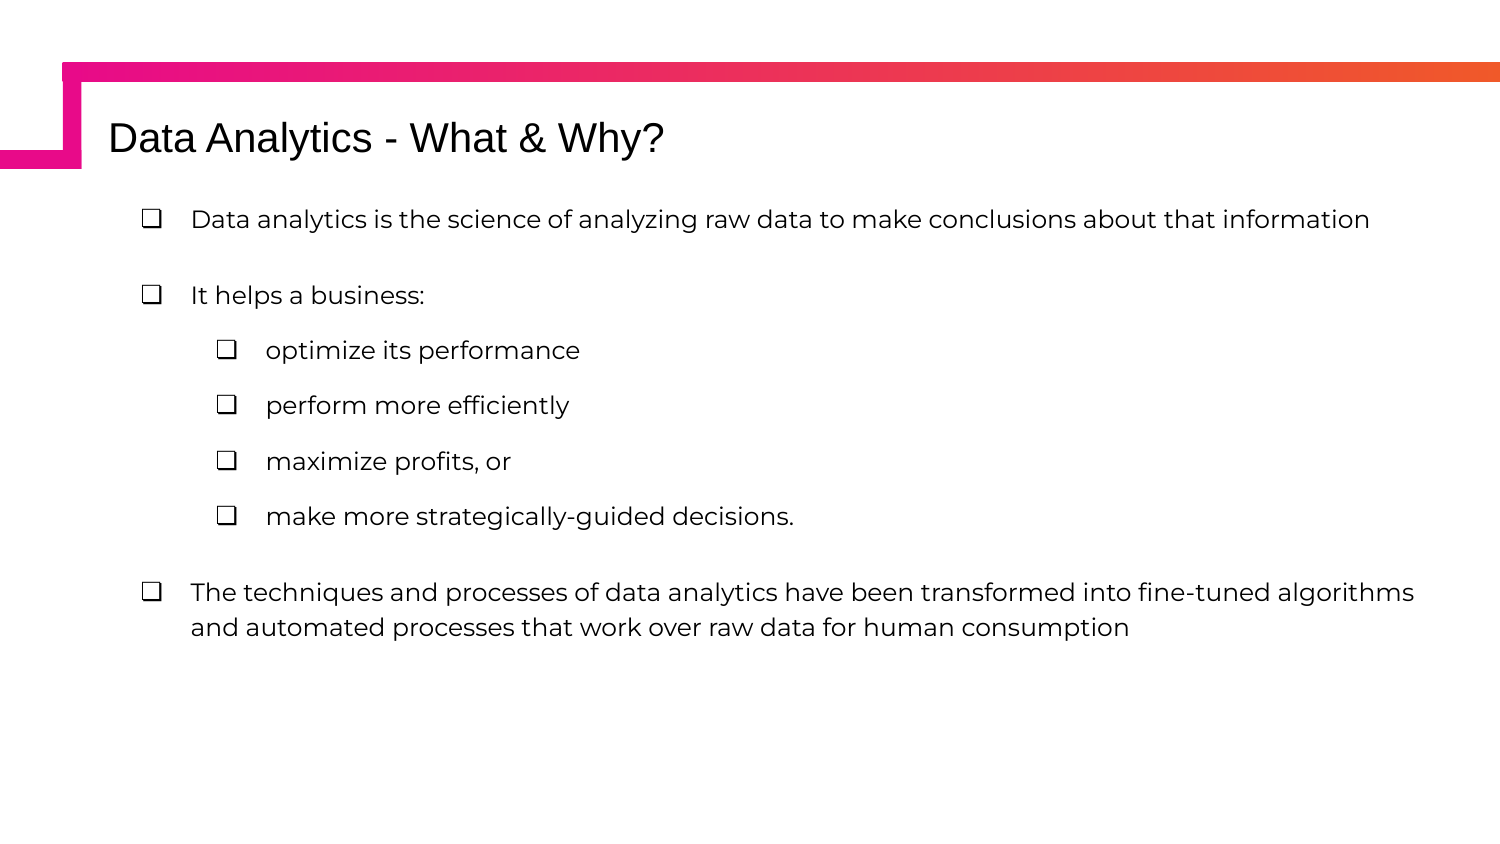

# Data Analytics - What & Why?
Data analytics is the science of analyzing raw data to make conclusions about that information
It helps a business:
optimize its performance
perform more efficiently
maximize profits, or
make more strategically-guided decisions.
The techniques and processes of data analytics have been transformed into fine-tuned algorithms and automated processes that work over raw data for human consumption